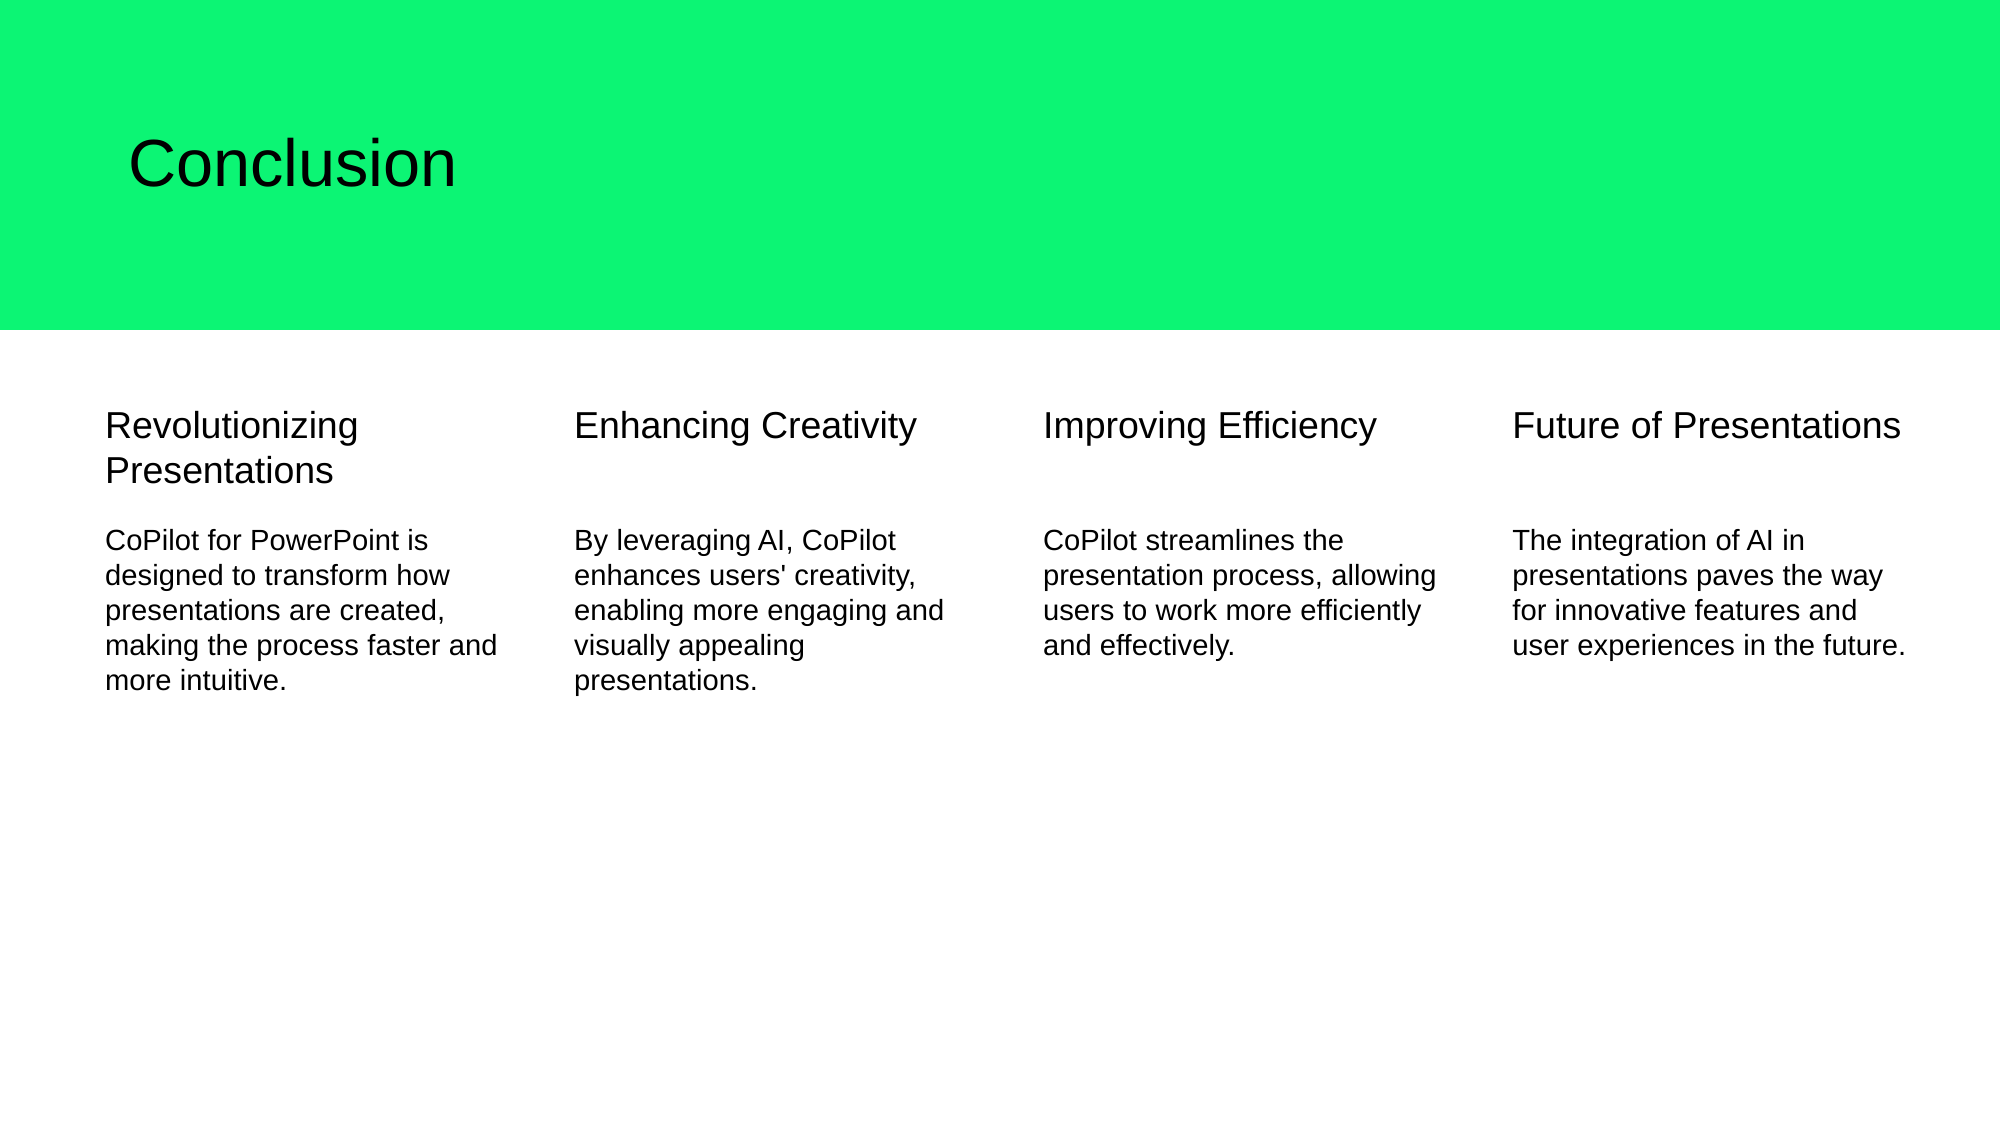

# Conclusion
Revolutionizing Presentations
CoPilot for PowerPoint is designed to transform how presentations are created, making the process faster and more intuitive.
Enhancing Creativity
By leveraging AI, CoPilot enhances users' creativity, enabling more engaging and visually appealing presentations.
Improving Efficiency
CoPilot streamlines the presentation process, allowing users to work more efficiently and effectively.
Future of Presentations
The integration of AI in presentations paves the way for innovative features and user experiences in the future.